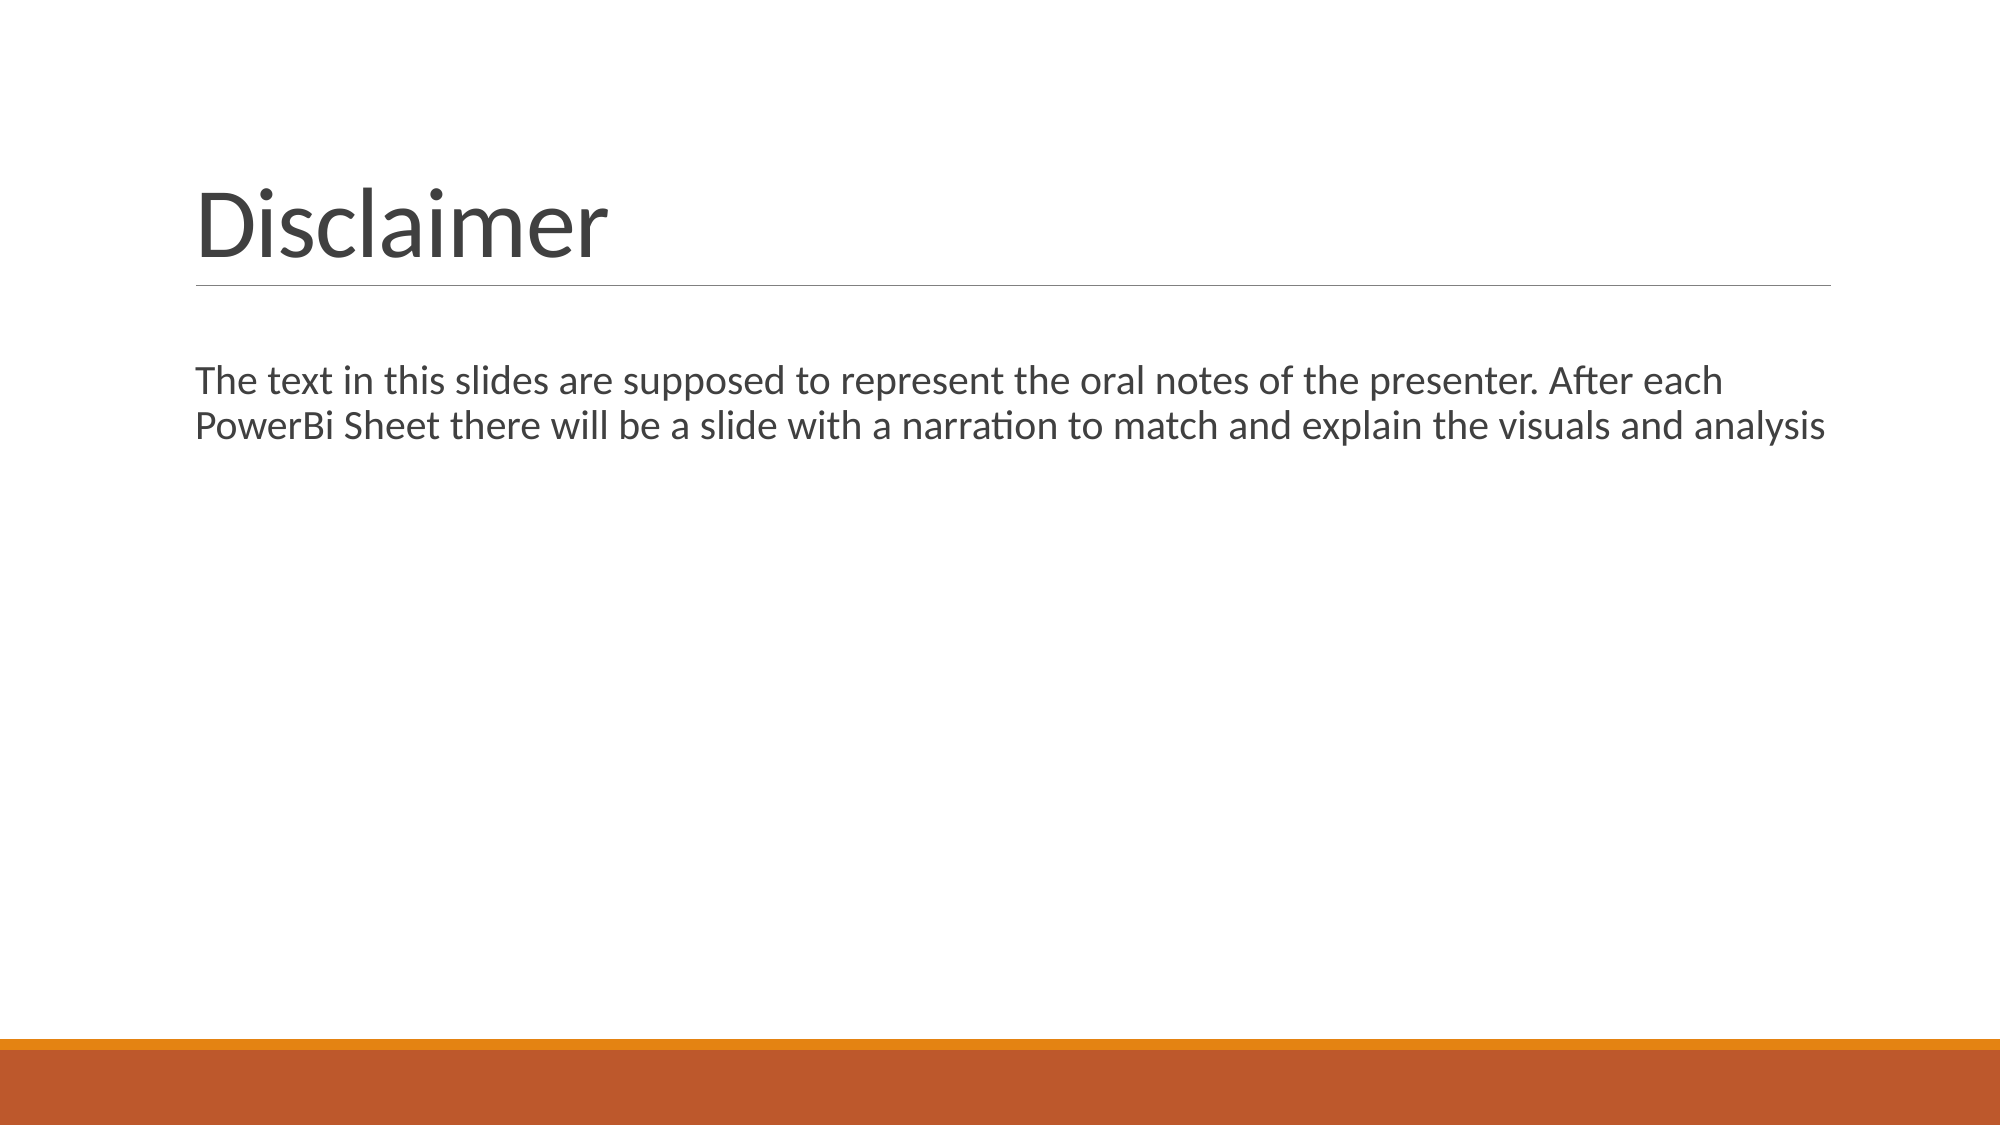

# Disclaimer
The text in this slides are supposed to represent the oral notes of the presenter. After each PowerBi Sheet there will be a slide with a narration to match and explain the visuals and analysis